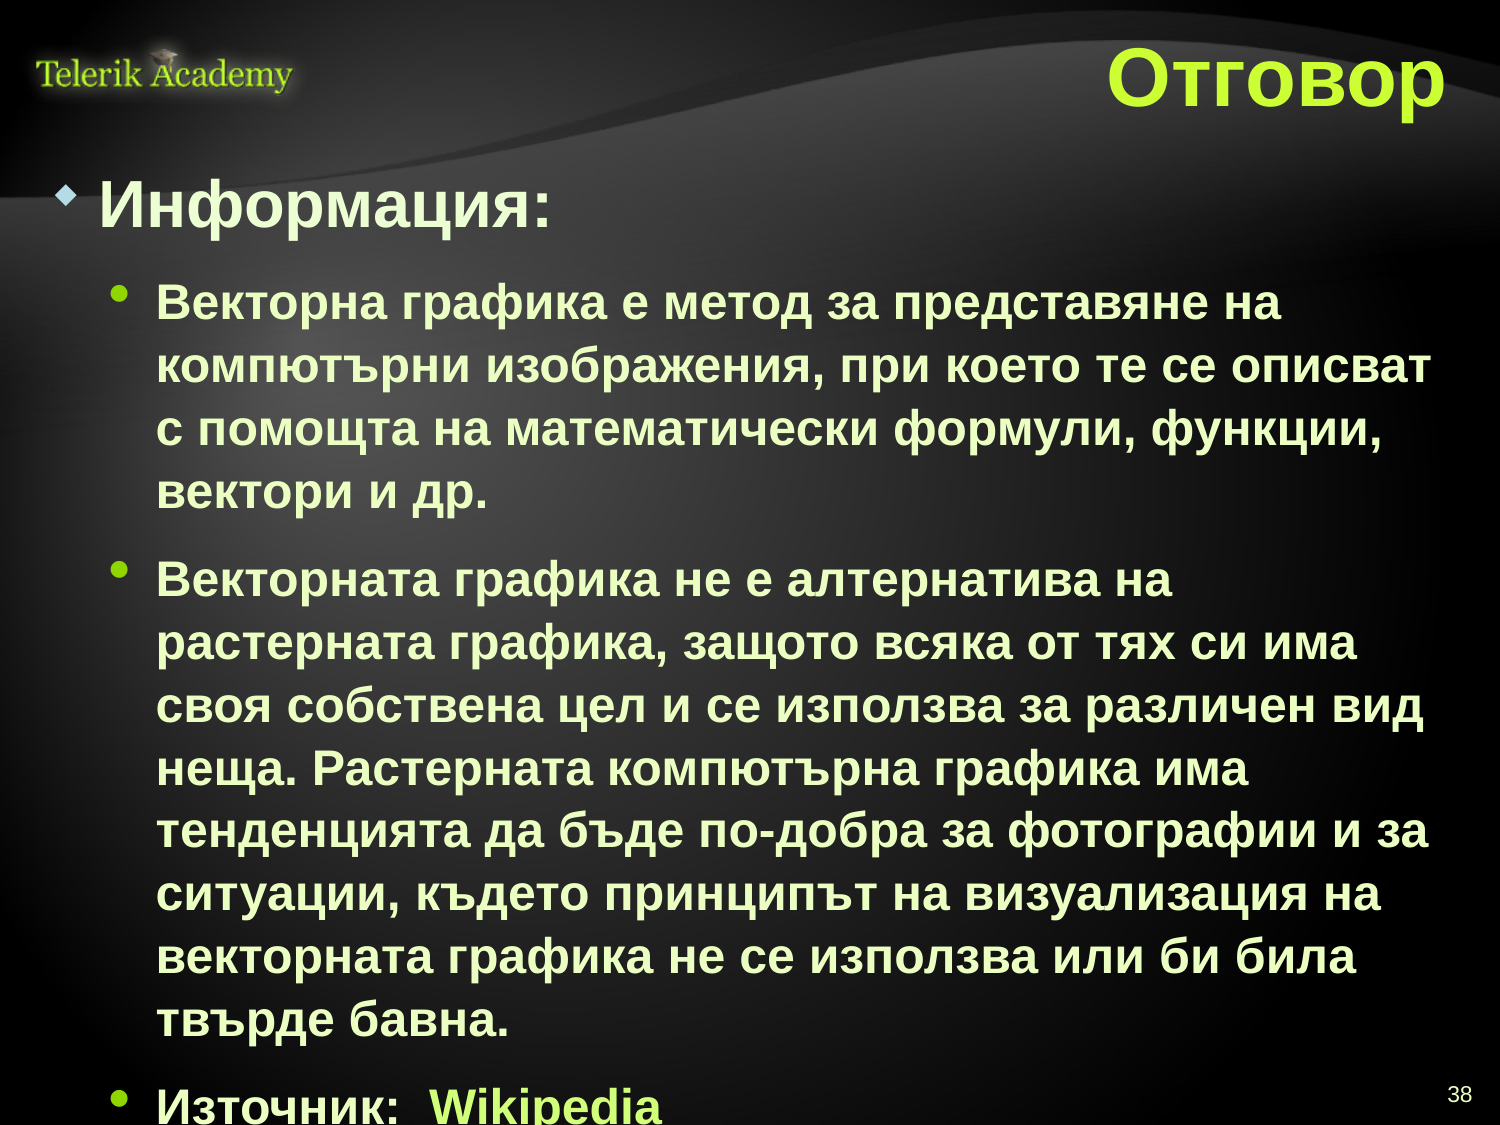

# Отговор
Информация:
Векторна графика е метод за представяне на компютърни изображения, при което те се описват с помощта на математически формули, функции, вектори и др.
Векторната графика не е алтернатива на растерната графика, защото всяка от тях си има своя собствена цел и се използва за различен вид неща. Растерната компютърна графика има тенденцията да бъде по-добра за фотографии и за ситуации, където принципът на визуализация на векторната графика не се използва или би била твърде бавна.
Източник:  Wikipedia
38